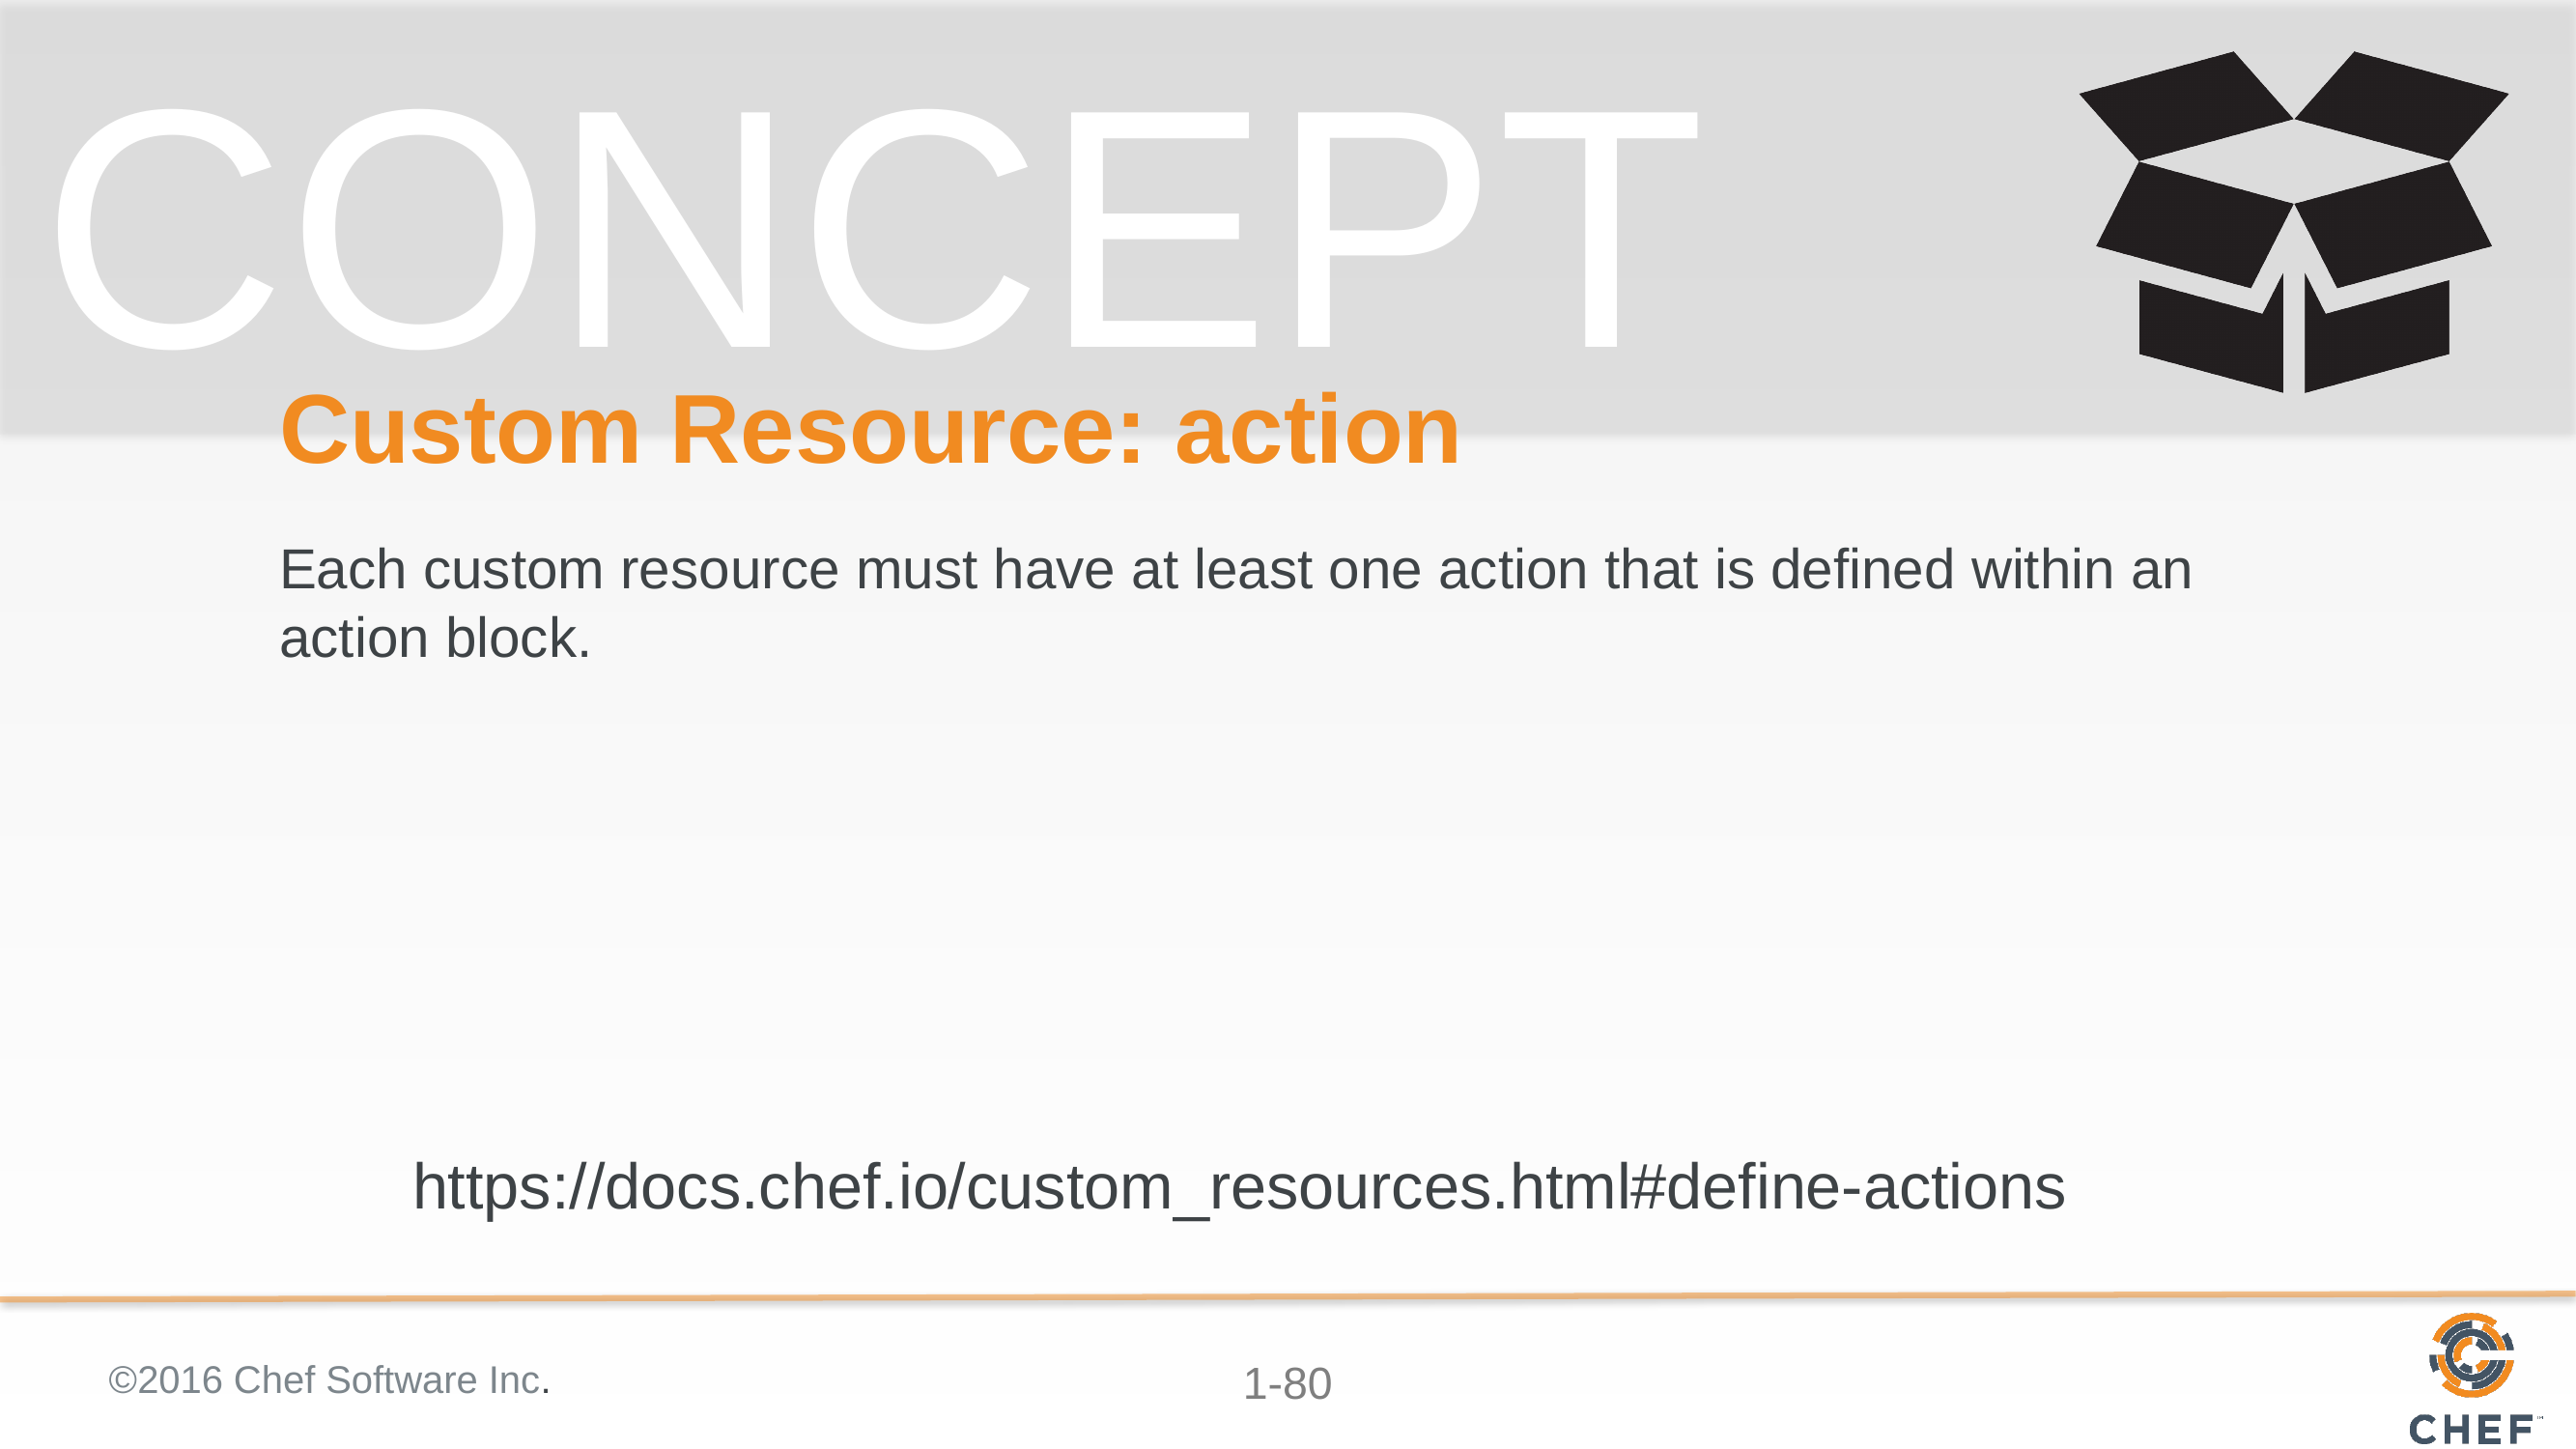

# Custom Resource: action
Each custom resource must have at least one action that is defined within an action block.
https://docs.chef.io/custom_resources.html#define-actions